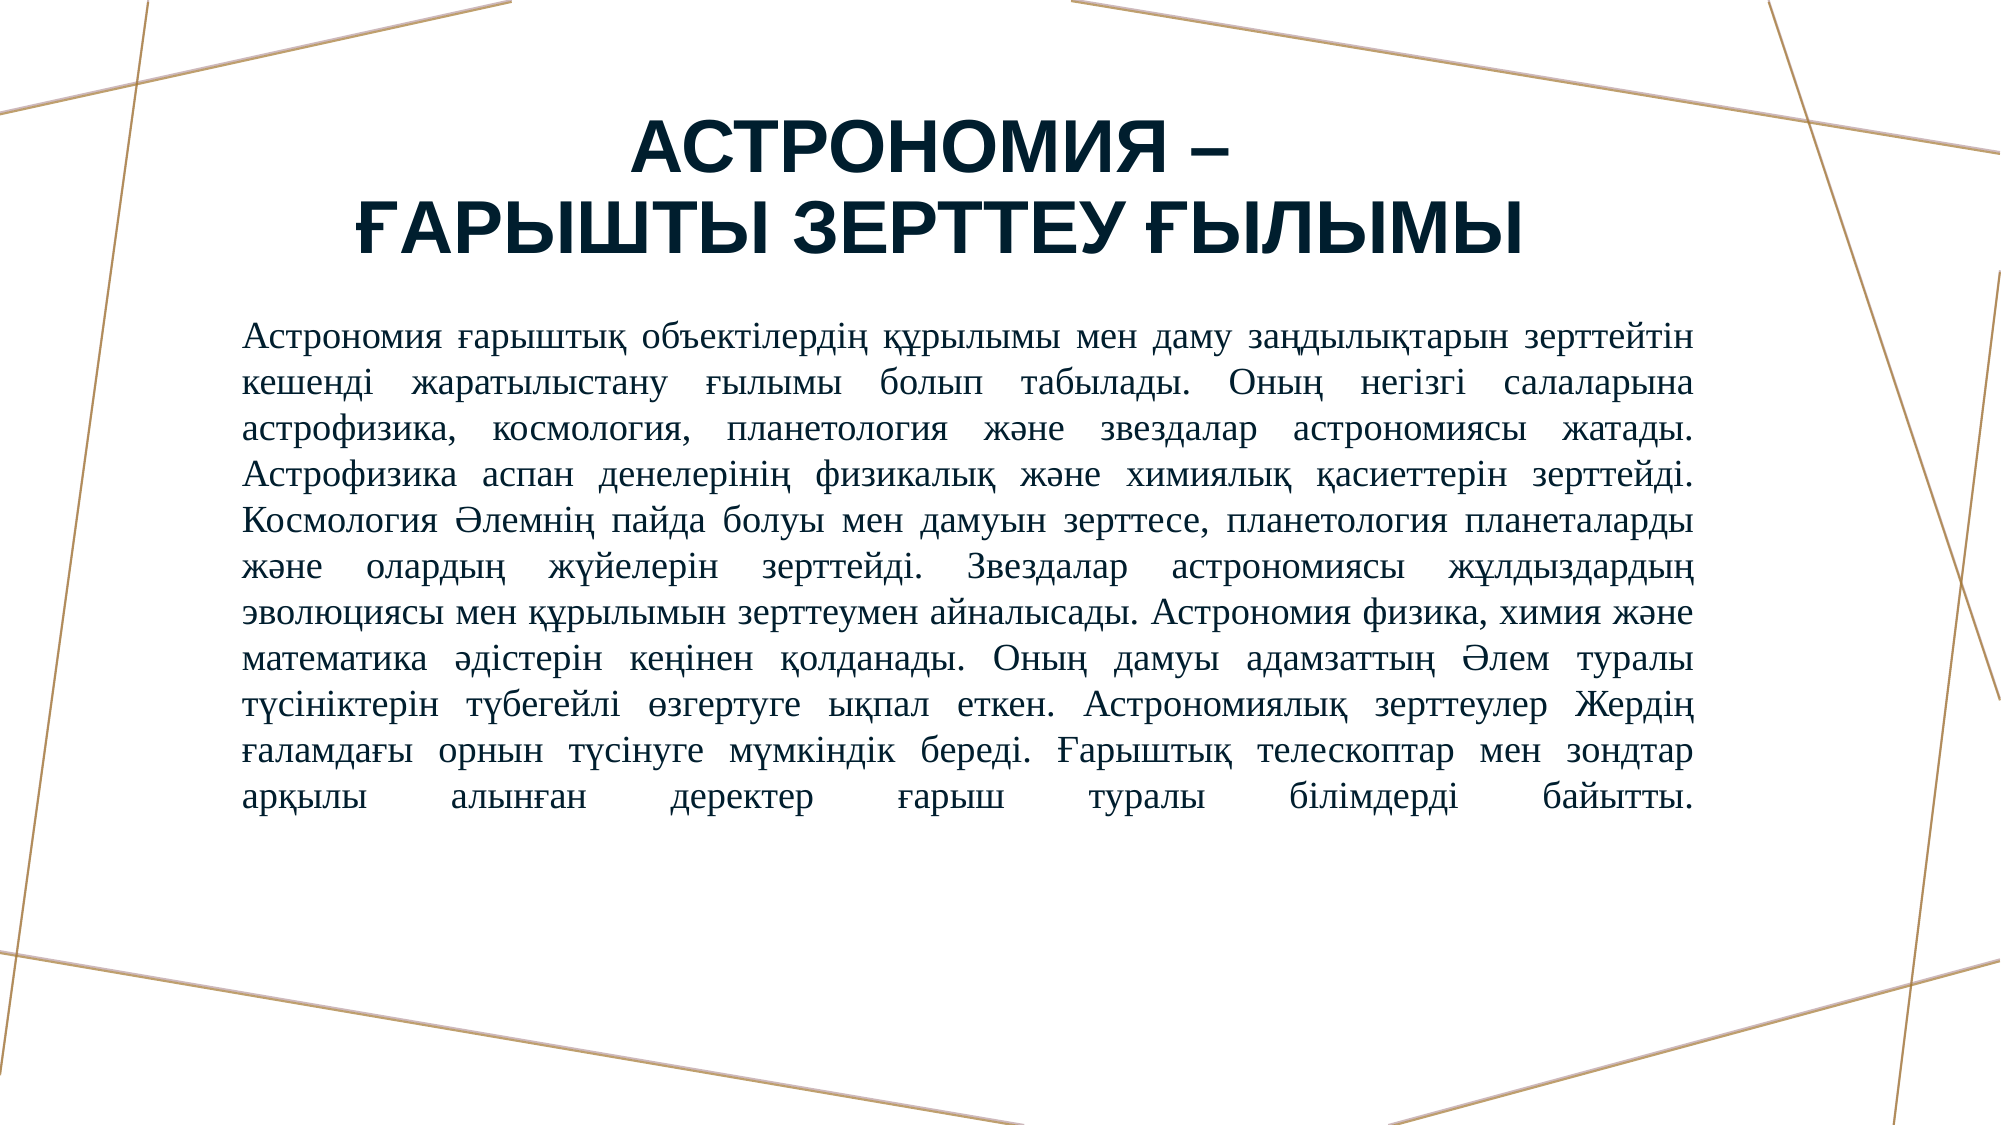

# Астрономия – ғарышты зерттеу ғылымы
Астрономия ғарыштық объектілердің құрылымы мен даму заңдылықтарын зерттейтін кешенді жаратылыстану ғылымы болып табылады. Оның негізгі салаларына астрофизика, космология, планетология және звездалар астрономиясы жатады. Астрофизика аспан денелерінің физикалық және химиялық қасиеттерін зерттейді. Космология Әлемнің пайда болуы мен дамуын зерттесе, планетология планеталарды және олардың жүйелерін зерттейді. Звездалар астрономиясы жұлдыздардың эволюциясы мен құрылымын зерттеумен айналысады. Астрономия физика, химия және математика әдістерін кеңінен қолданады. Оның дамуы адамзаттың Әлем туралы түсініктерін түбегейлі өзгертуге ықпал еткен. Астрономиялық зерттеулер Жердің ғаламдағы орнын түсінуге мүмкіндік береді. Ғарыштық телескоптар мен зондтар арқылы алынған деректер ғарыш туралы білімдерді байытты.